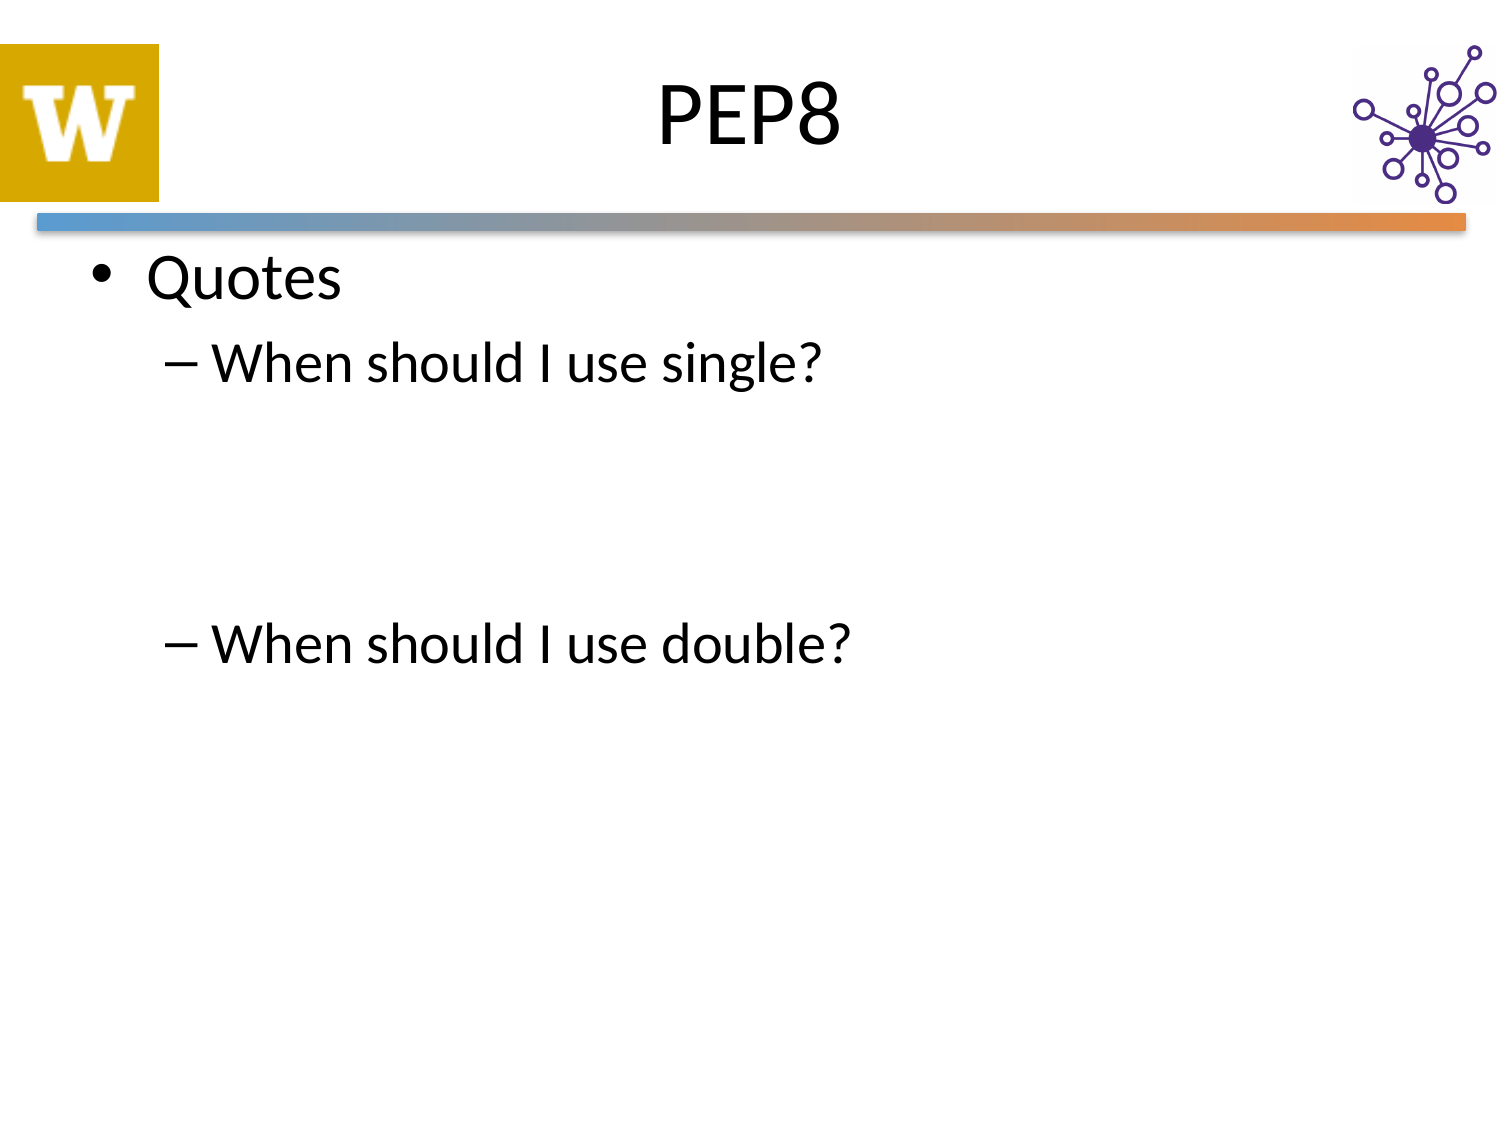

# PEP8
Quotes
When should I use single?

When should I use double?